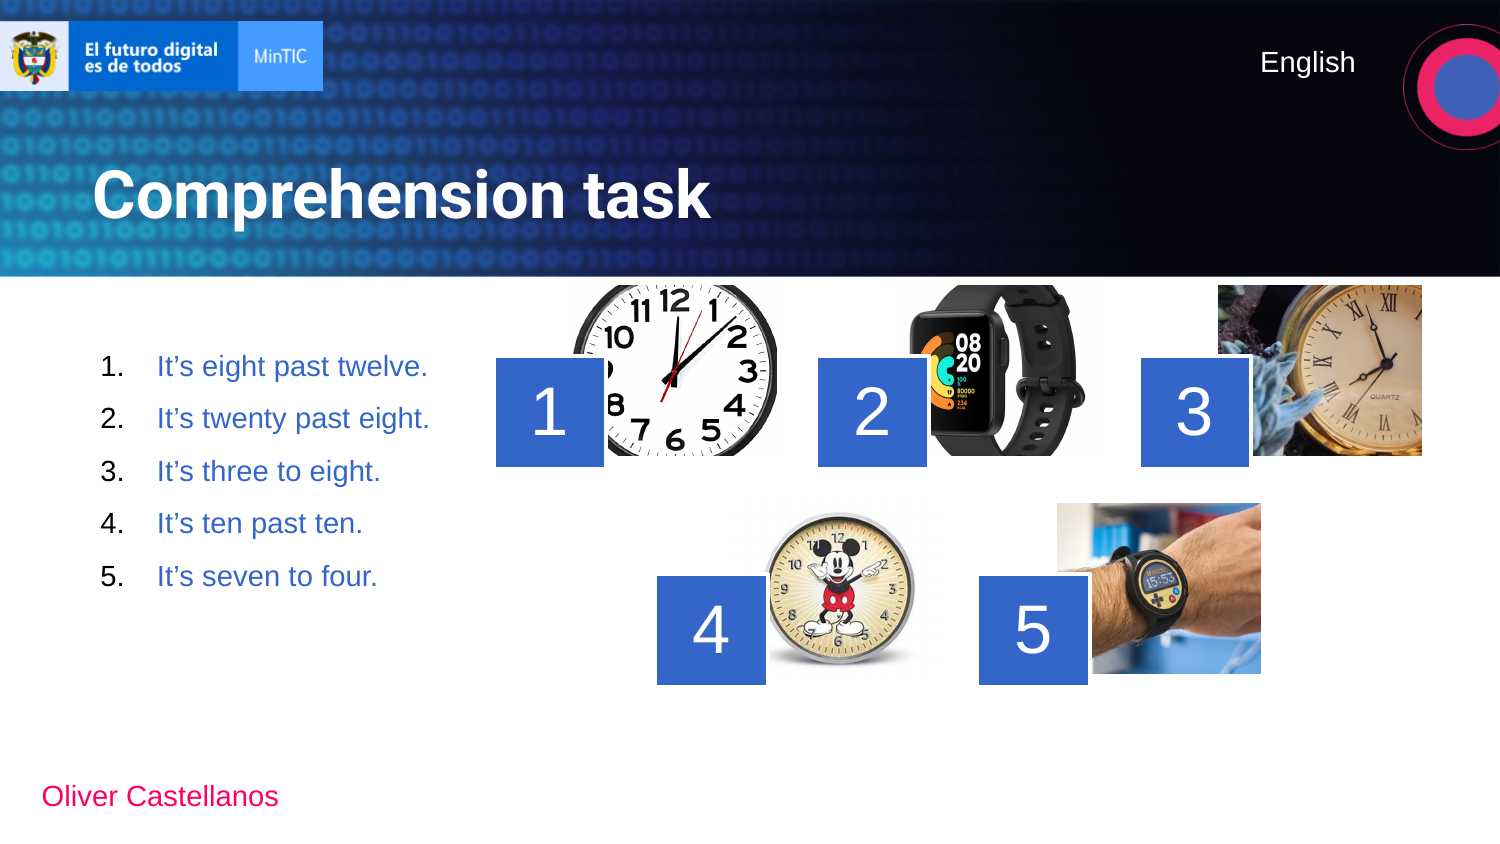

# Comprehension task
1
2
3
4
5
It’s eight past twelve.
It’s twenty past eight.
It’s three to eight.
It’s ten past ten.
It’s seven to four.